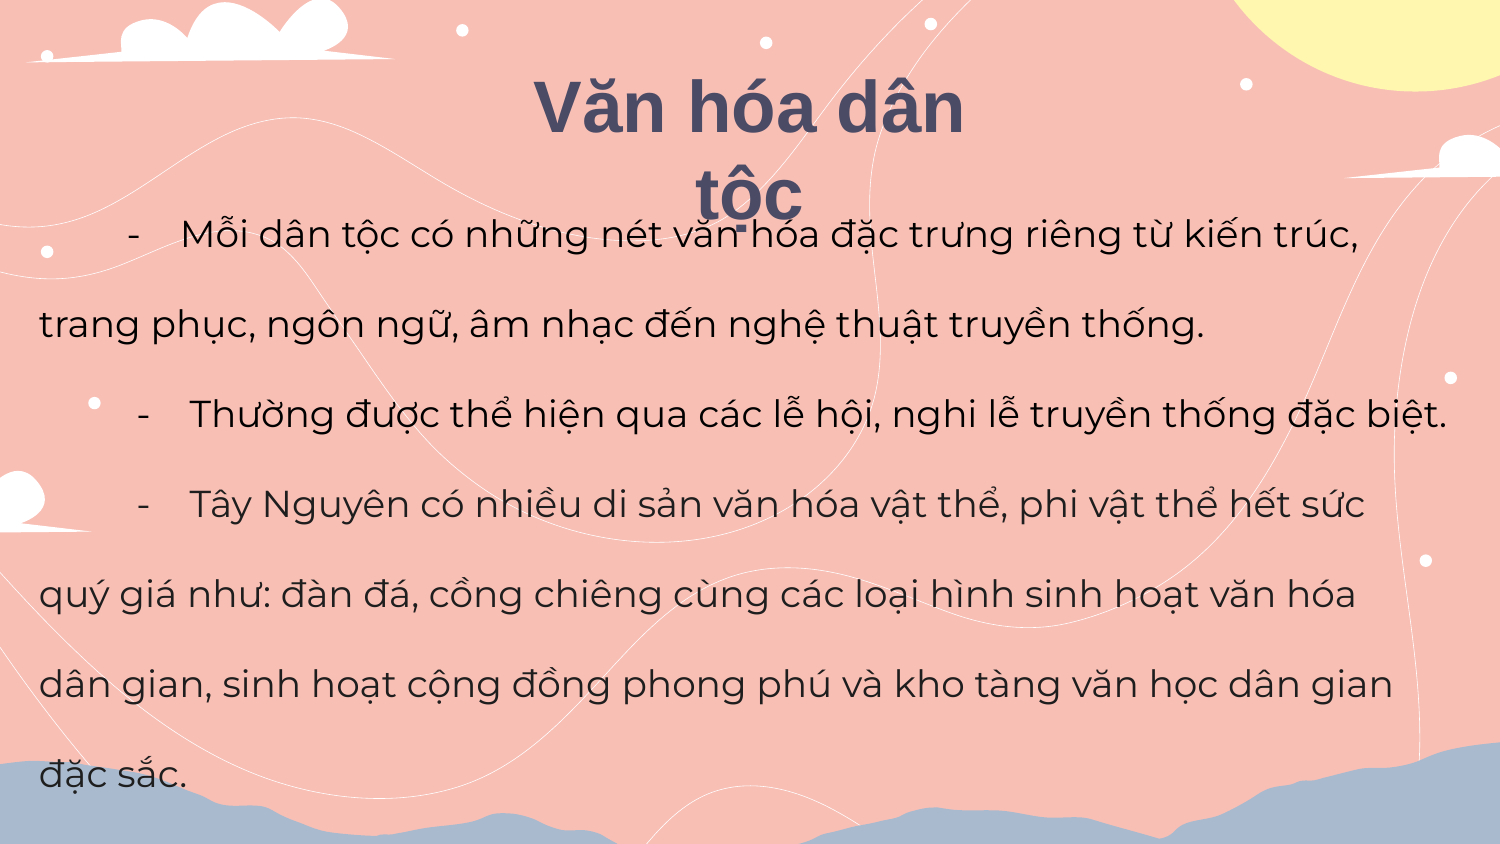

# Văn hóa dân tộc
         -    Mỗi dân tộc có những nét văn hóa đặc trưng riêng từ kiến trúc, trang phục, ngôn ngữ, âm nhạc đến nghệ thuật truyền thống.
          -    Thường được thể hiện qua các lễ hội, nghi lễ truyền thống đặc biệt.
          -    Tây Nguyên có nhiều di sản văn hóa vật thể, phi vật thể hết sức
quý giá như: đàn đá, cồng chiêng cùng các loại hình sinh hoạt văn hóa
dân gian, sinh hoạt cộng đồng phong phú và kho tàng văn học dân gian đặc sắc.